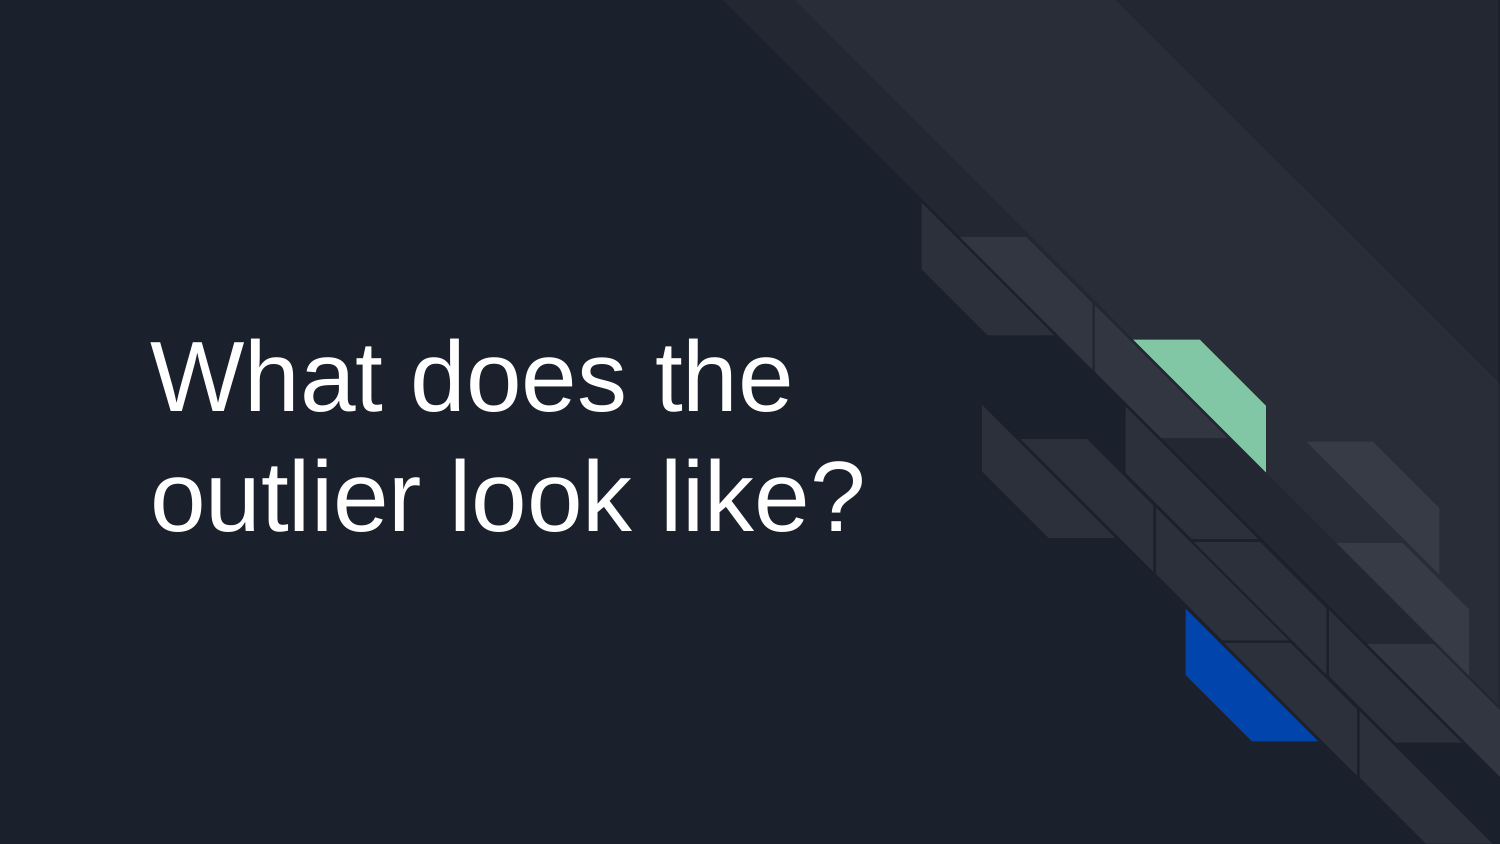

# What does the outlier look like?